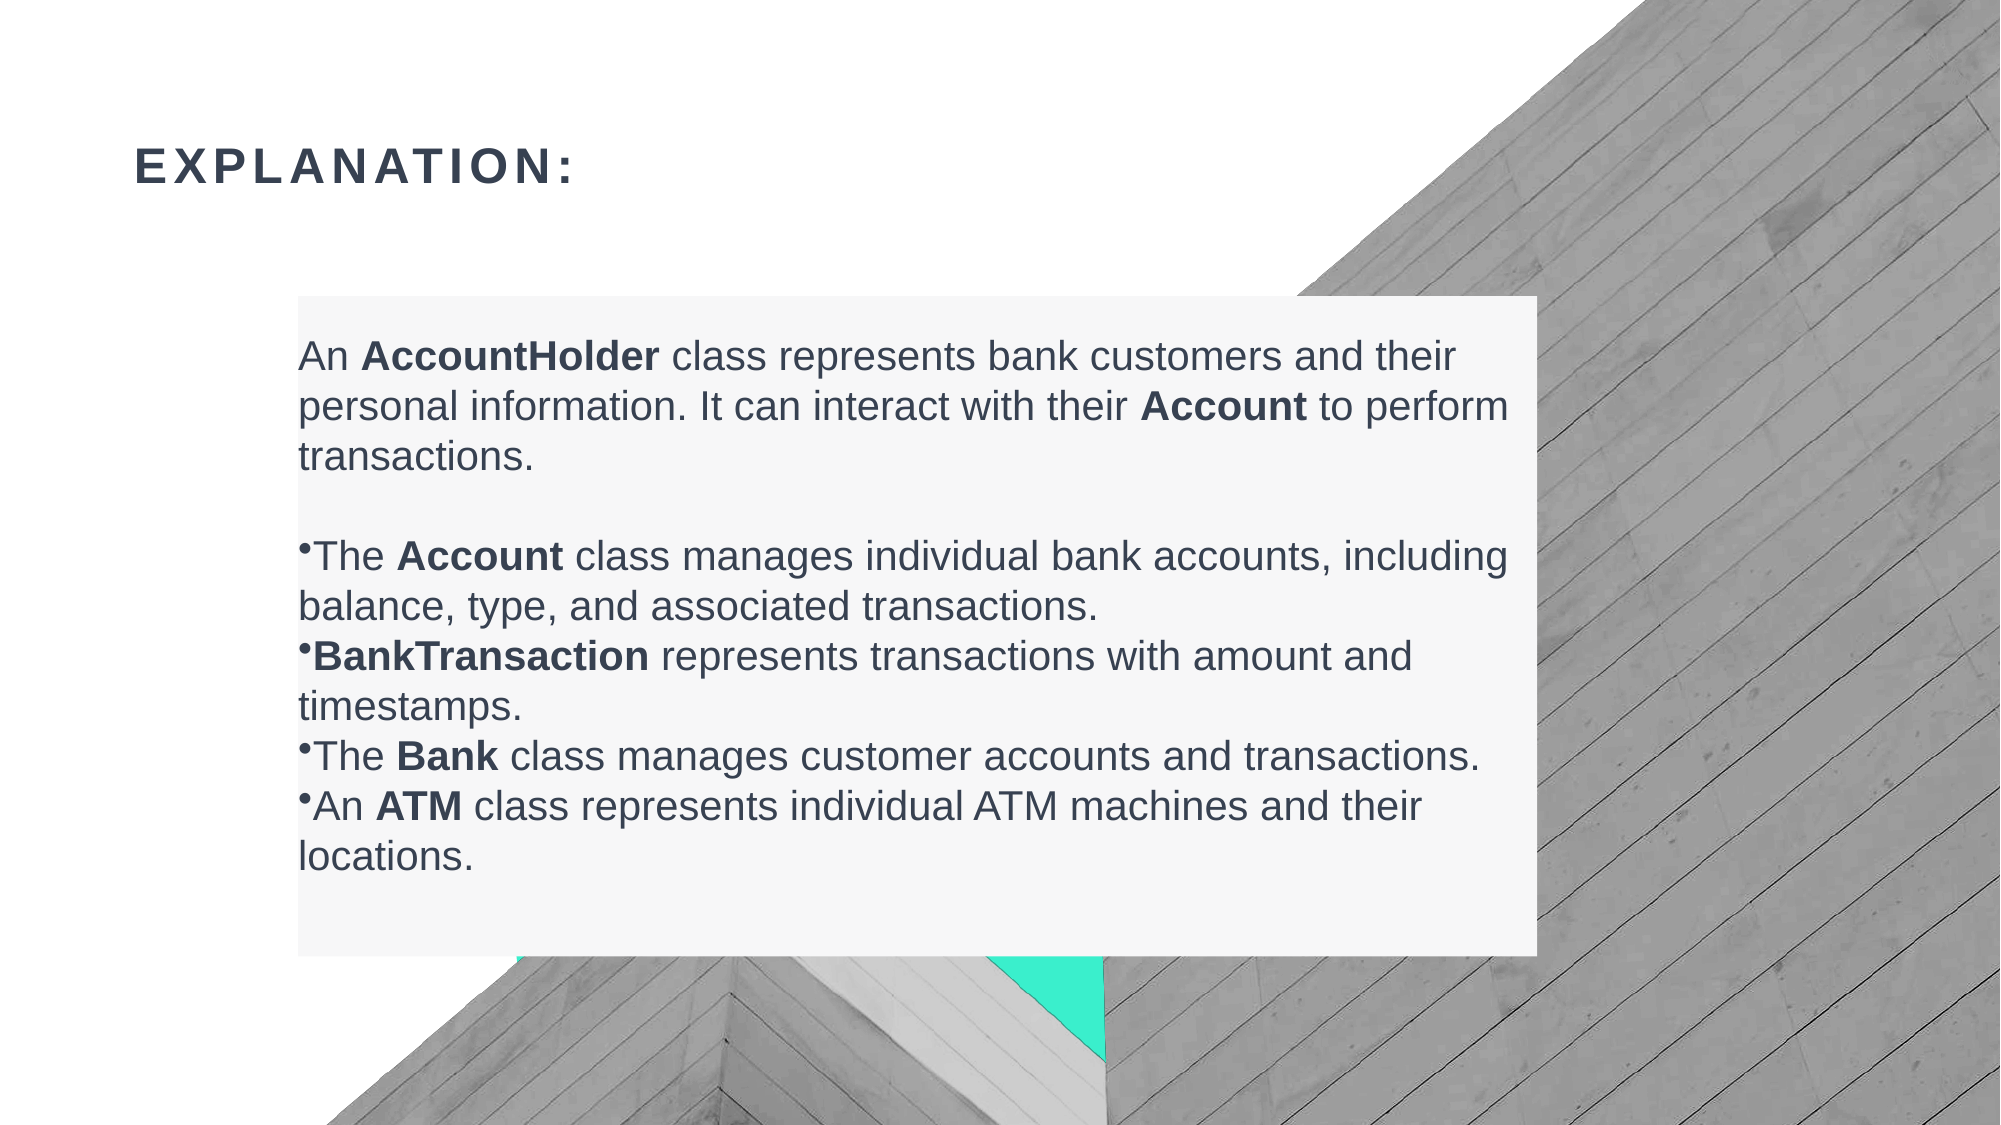

Explanation:

An AccountHolder class represents bank customers and their personal information. It can interact with their Account to perform transactions.

The Account class manages individual bank accounts, including balance, type, and associated transactions.
BankTransaction represents transactions with amount and timestamps.
The Bank class manages customer accounts and transactions.
An ATM class represents individual ATM machines and their locations.